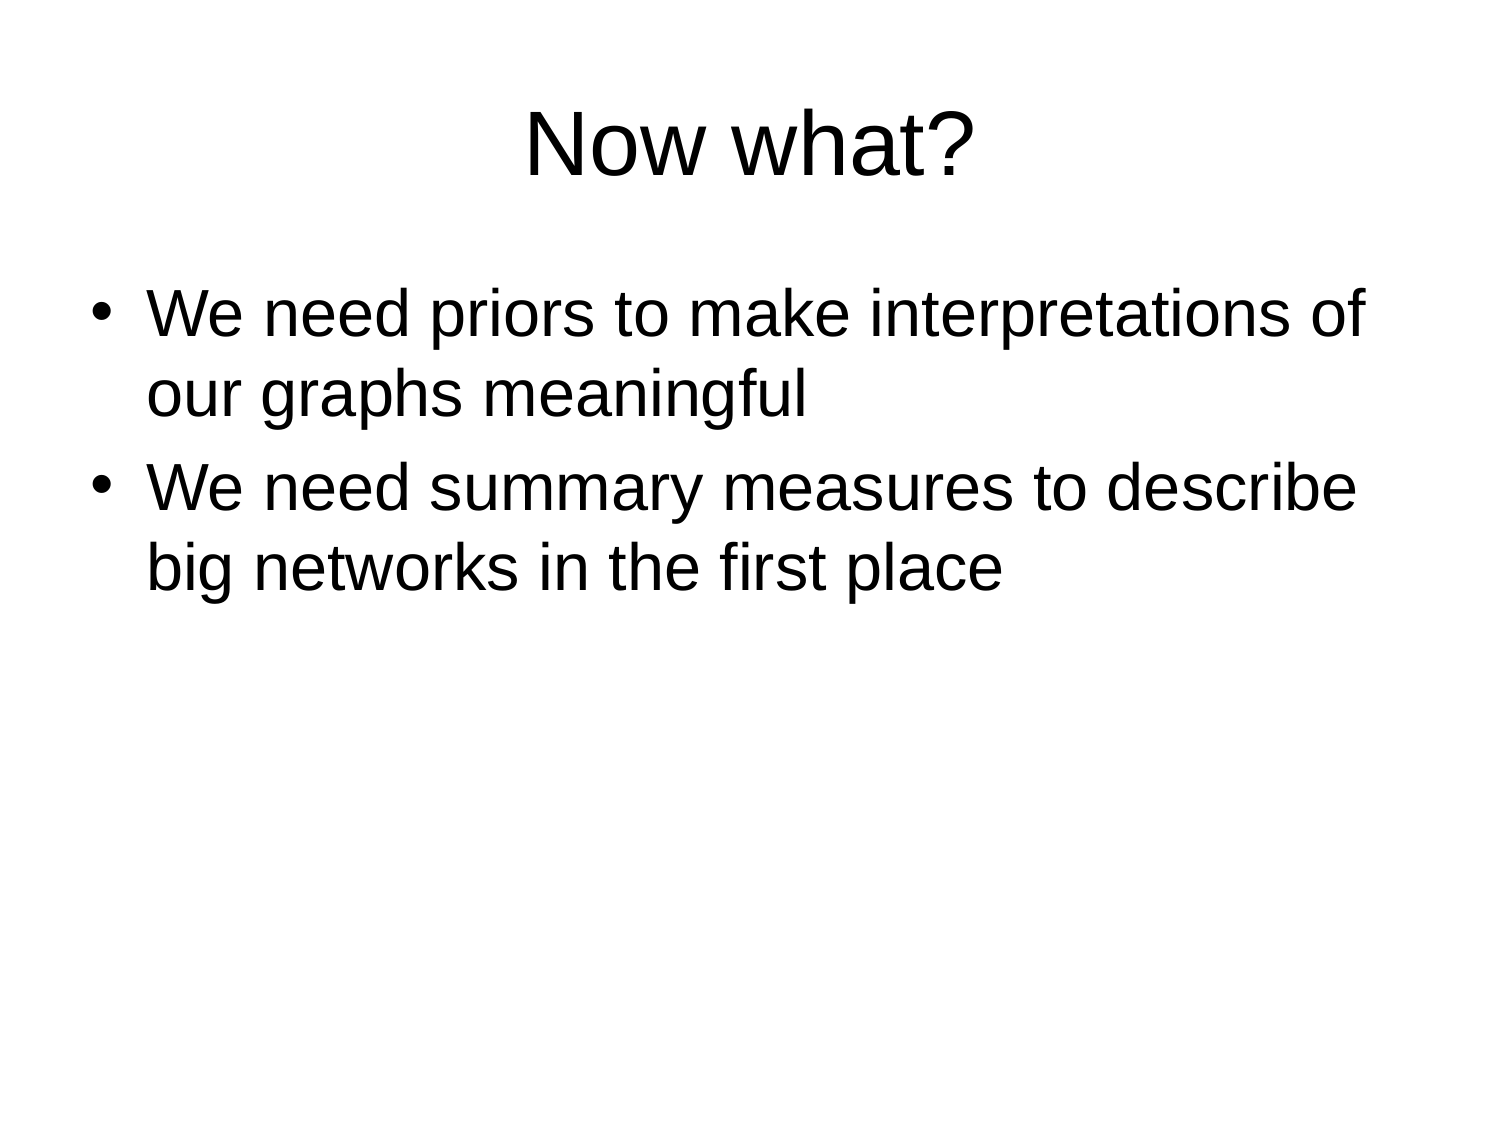

# Now what?
We need priors to make interpretations of our graphs meaningful
We need summary measures to describe big networks in the first place